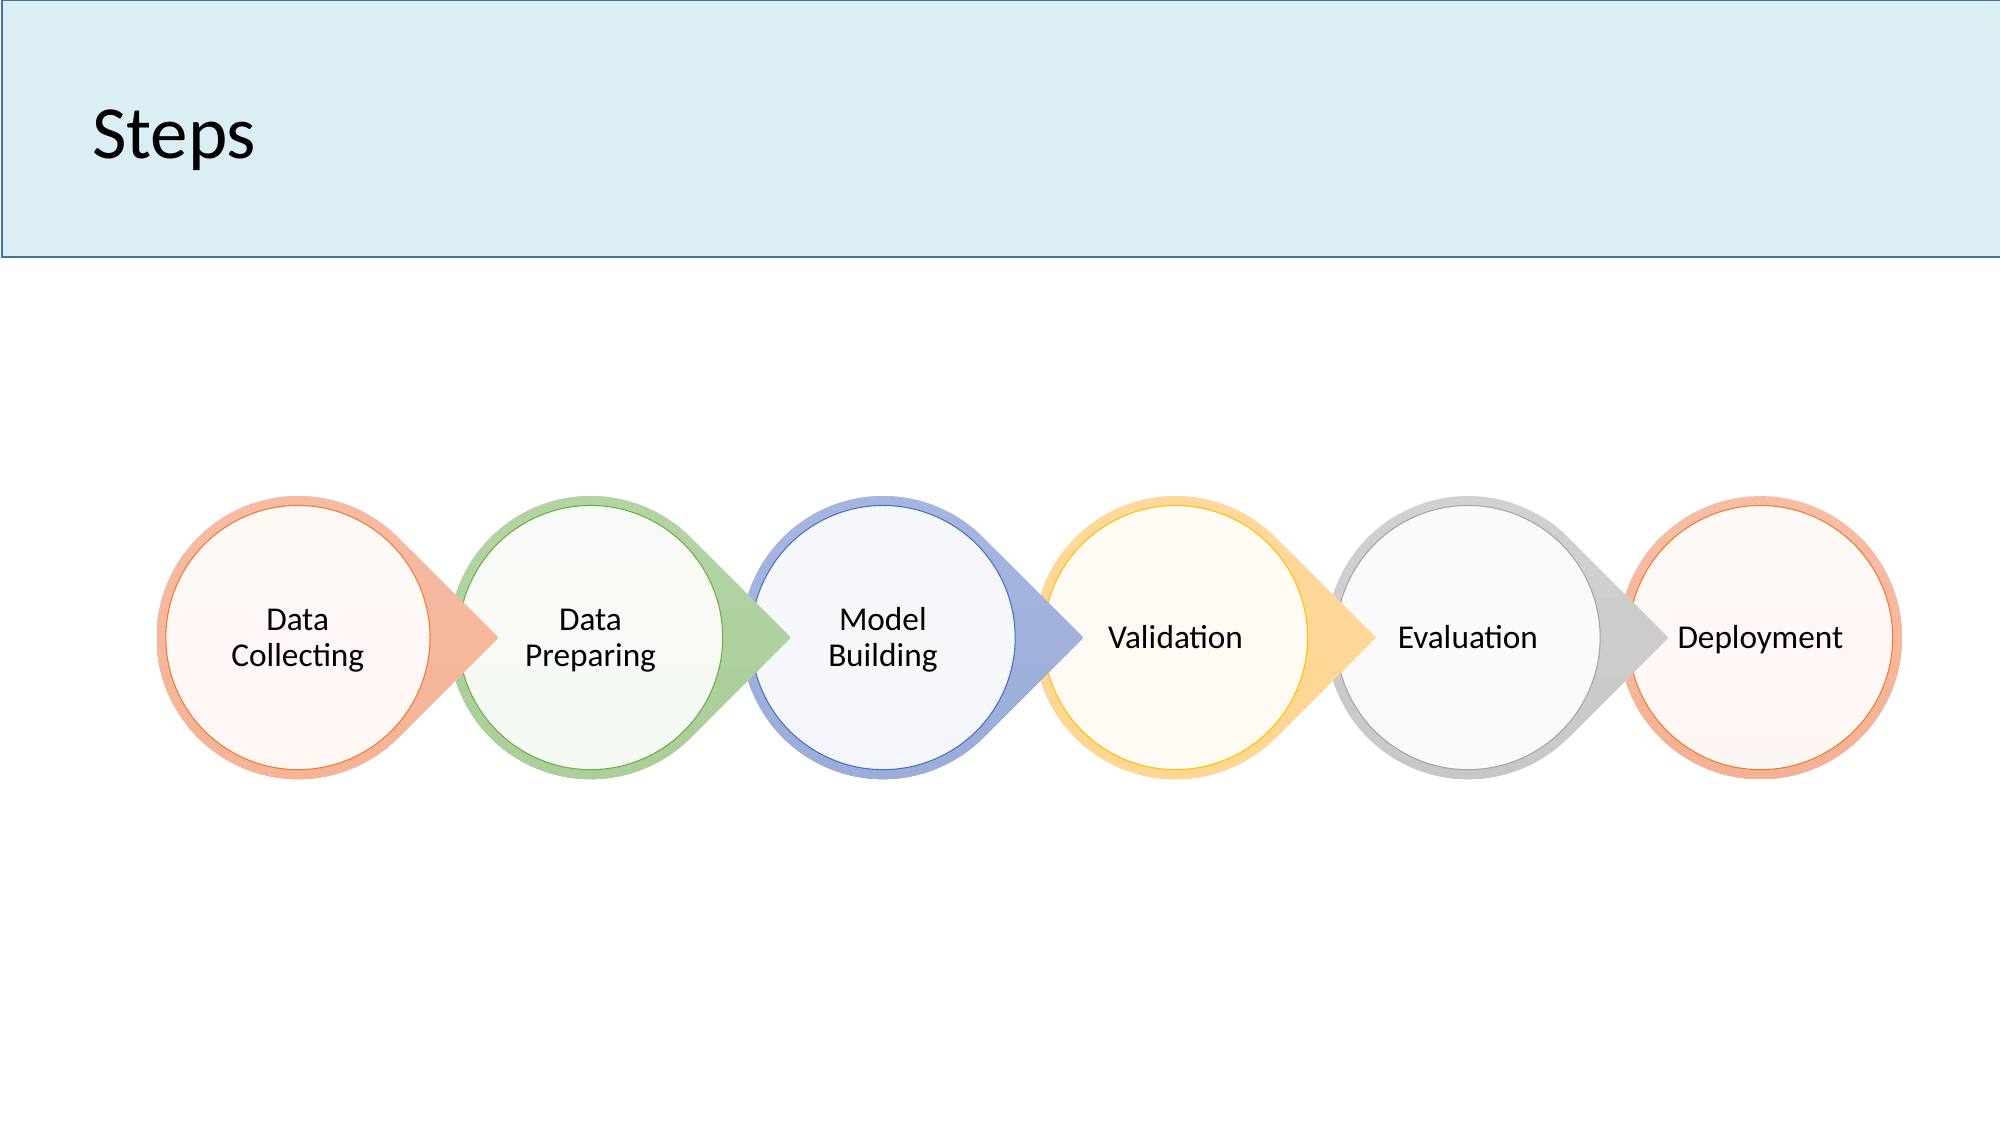

Steps

Deployment
Evaluation
Validation
Model Building
Data Preparing
Data Collecting